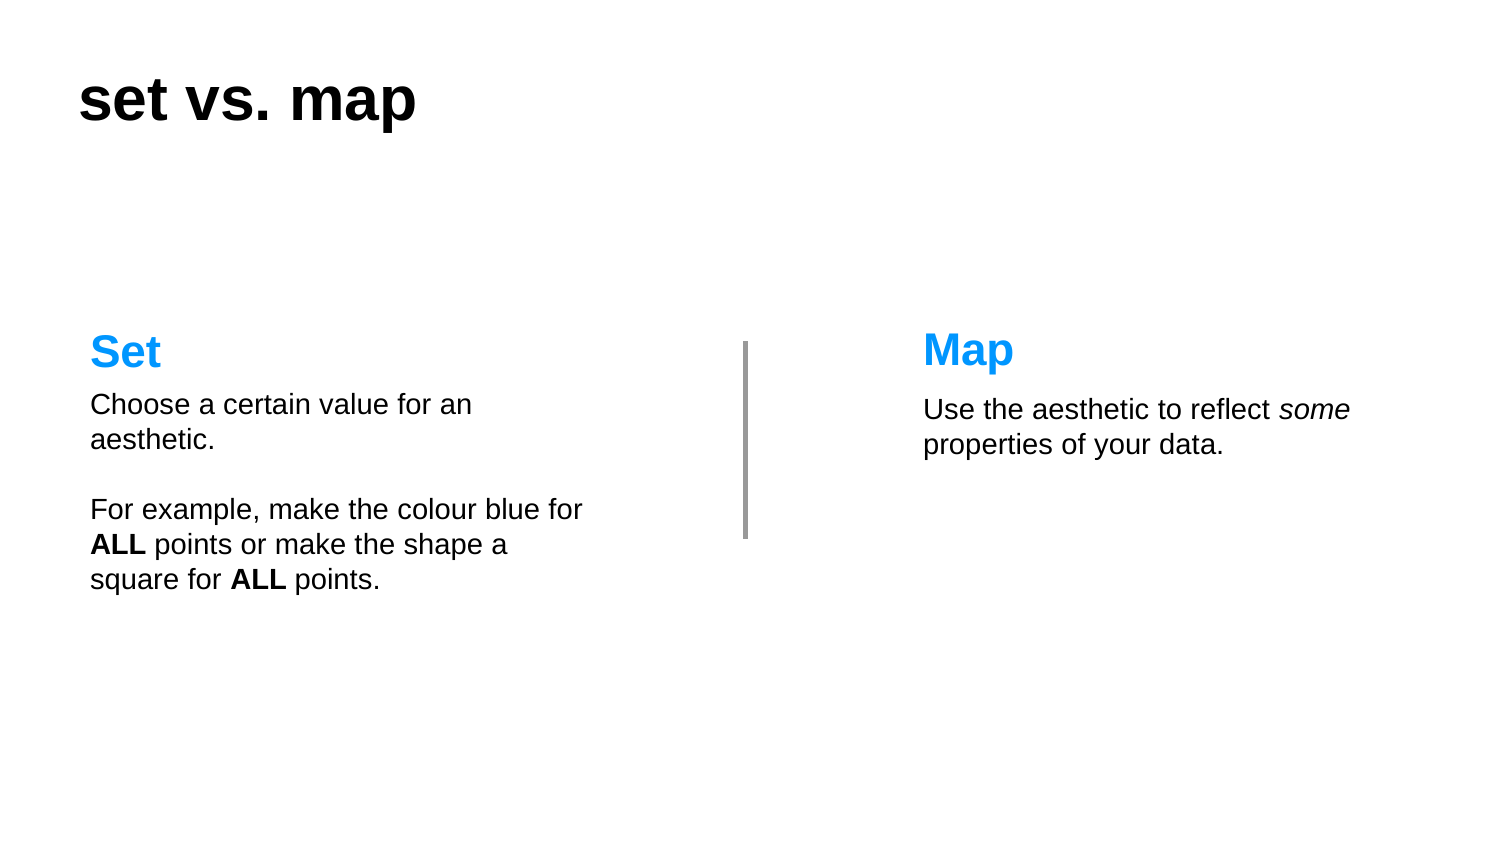

# set vs. map
Map
Set
Choose a certain value for an aesthetic.

For example, make the colour blue for ALL points or make the shape a square for ALL points.
Use the aesthetic to reflect some properties of your data.